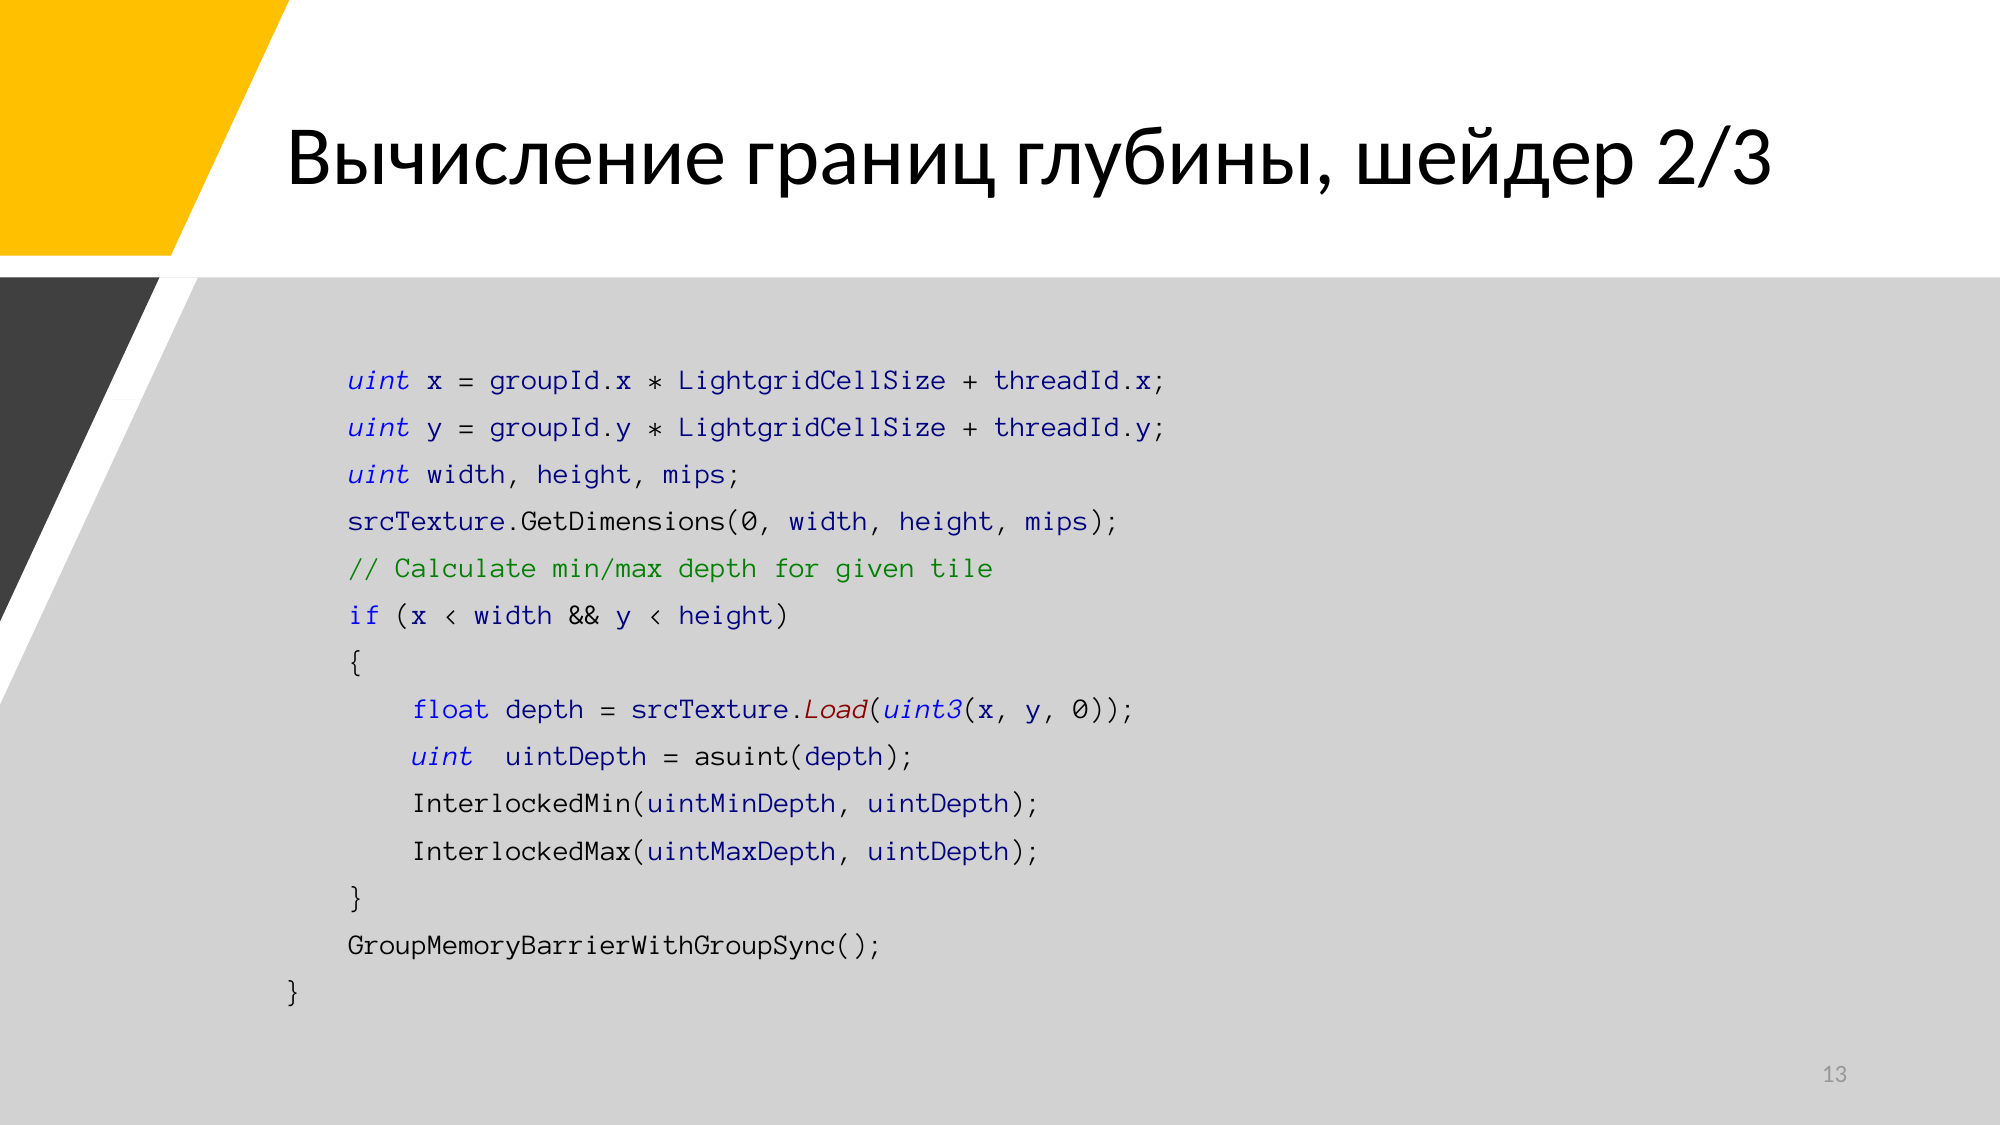

# Вычисление границ глубины, шейдер 2/3

    uint x = groupId.x * LightgridCellSize + threadId.x;
    uint y = groupId.y * LightgridCellSize + threadId.y;
    uint width, height, mips;
    srcTexture.GetDimensions(0, width, height, mips);
    // Calculate min/max depth for given tile
    if (x < width && y < height)
    {
        float depth = srcTexture.Load(uint3(x, y, 0));
        uint  uintDepth = asuint(depth);
        InterlockedMin(uintMinDepth, uintDepth);
        InterlockedMax(uintMaxDepth, uintDepth);
    }
    GroupMemoryBarrierWithGroupSync();
}
13